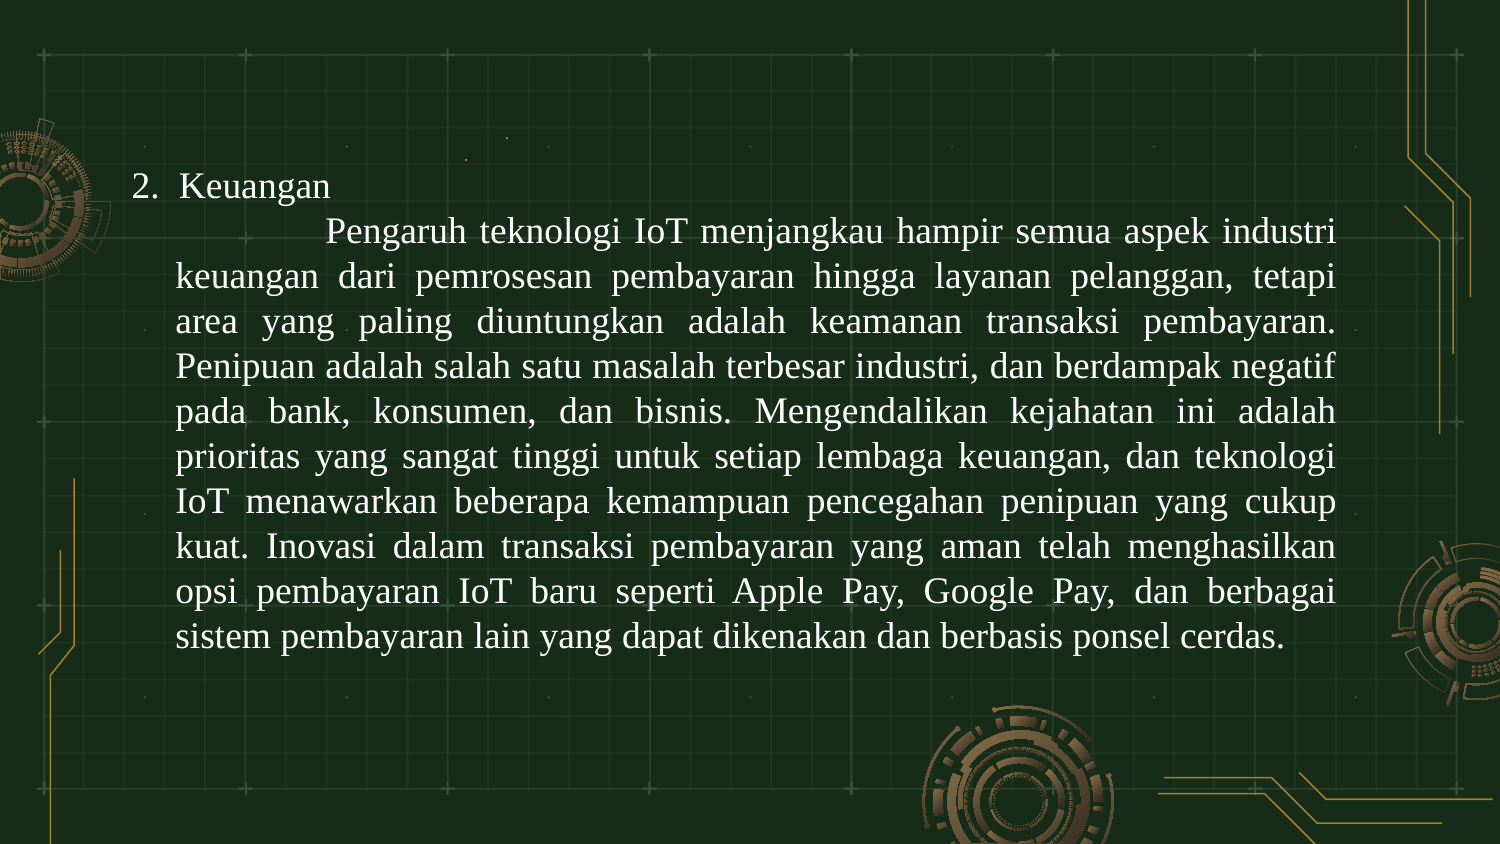

2.  Keuangan
		Pengaruh teknologi IoT menjangkau hampir semua aspek industri keuangan dari pemrosesan pembayaran hingga layanan pelanggan, tetapi area yang paling diuntungkan adalah keamanan transaksi pembayaran. Penipuan adalah salah satu masalah terbesar industri, dan berdampak negatif pada bank, konsumen, dan bisnis. Mengendalikan kejahatan ini adalah prioritas yang sangat tinggi untuk setiap lembaga keuangan, dan teknologi IoT menawarkan beberapa kemampuan pencegahan penipuan yang cukup kuat. Inovasi dalam transaksi pembayaran yang aman telah menghasilkan opsi pembayaran IoT baru seperti Apple Pay, Google Pay, dan berbagai sistem pembayaran lain yang dapat dikenakan dan berbasis ponsel cerdas.